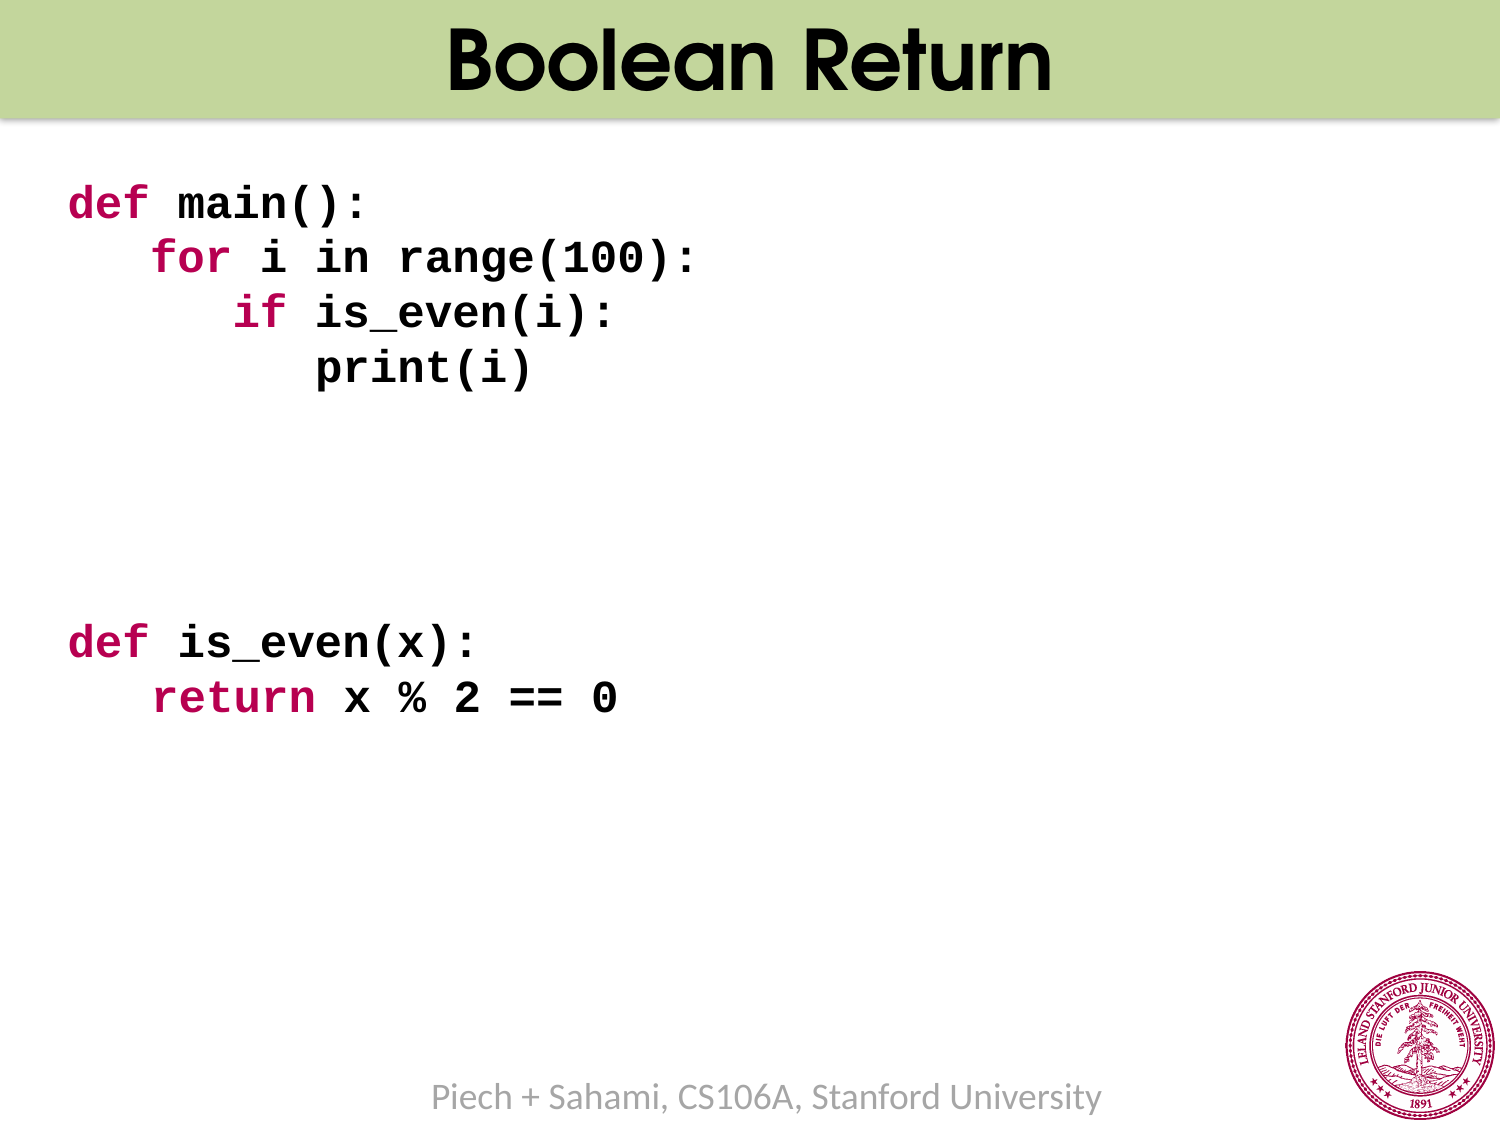

def main():
   for i in range(100):
      if is_even(i):
         print(i)

def is_even(x):
	 return x % 2 == 0

Boolean Return